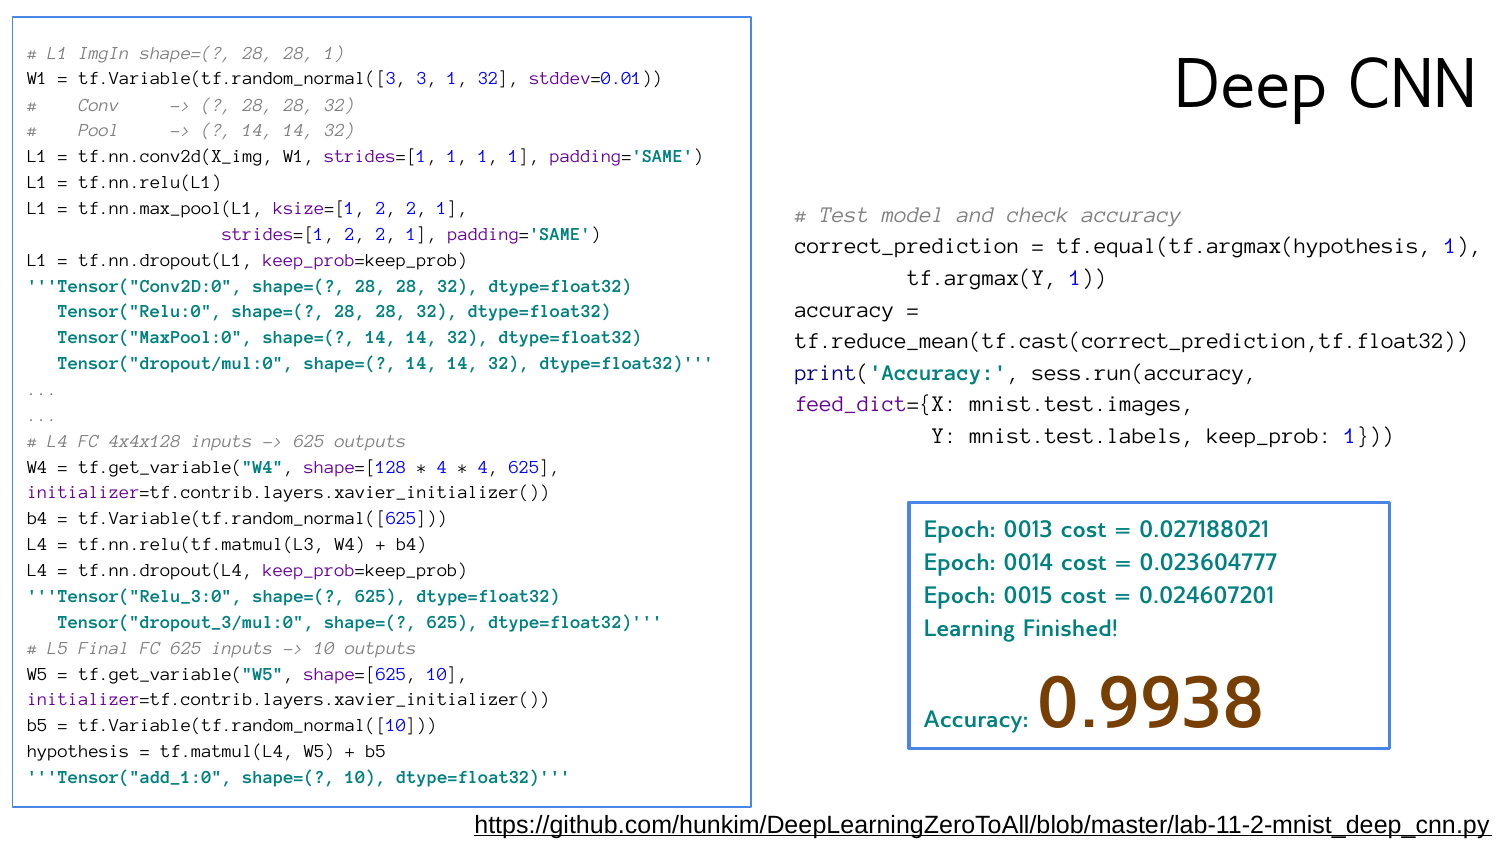

# Deep CNN
# L1 ImgIn shape=(?, 28, 28, 1)
W1 = tf.Variable(tf.random_normal([3, 3, 1, 32], stddev=0.01))
#    Conv     -> (?, 28, 28, 32)
#    Pool     -> (?, 14, 14, 32)
L1 = tf.nn.conv2d(X_img, W1, strides=[1, 1, 1, 1], padding='SAME')
L1 = tf.nn.relu(L1)
L1 = tf.nn.max_pool(L1, ksize=[1, 2, 2, 1],
                   strides=[1, 2, 2, 1], padding='SAME')
L1 = tf.nn.dropout(L1, keep_prob=keep_prob)
'''Tensor("Conv2D:0", shape=(?, 28, 28, 32), dtype=float32)
   Tensor("Relu:0", shape=(?, 28, 28, 32), dtype=float32)
   Tensor("MaxPool:0", shape=(?, 14, 14, 32), dtype=float32)
   Tensor("dropout/mul:0", shape=(?, 14, 14, 32), dtype=float32)'''
...
...
# L4 FC 4x4x128 inputs -> 625 outputs
W4 = tf.get_variable("W4", shape=[128 * 4 * 4, 625], initializer=tf.contrib.layers.xavier_initializer())
b4 = tf.Variable(tf.random_normal([625]))
L4 = tf.nn.relu(tf.matmul(L3, W4) + b4)
L4 = tf.nn.dropout(L4, keep_prob=keep_prob)
'''Tensor("Relu_3:0", shape=(?, 625), dtype=float32)
   Tensor("dropout_3/mul:0", shape=(?, 625), dtype=float32)'''
# L5 Final FC 625 inputs -> 10 outputs
W5 = tf.get_variable("W5", shape=[625, 10],    initializer=tf.contrib.layers.xavier_initializer())
b5 = tf.Variable(tf.random_normal([10]))
hypothesis = tf.matmul(L4, W5) + b5
'''Tensor("add_1:0", shape=(?, 10), dtype=float32)'''
# Test model and check accuracy
correct_prediction = tf.equal(tf.argmax(hypothesis, 1),
         tf.argmax(Y, 1))
accuracy = tf.reduce_mean(tf.cast(correct_prediction,tf.float32))
print('Accuracy:', sess.run(accuracy,
feed_dict={X: mnist.test.images,
           Y: mnist.test.labels, keep_prob: 1}))
Epoch: 0013 cost = 0.027188021
Epoch: 0014 cost = 0.023604777
Epoch: 0015 cost = 0.024607201
Learning Finished!
Accuracy: 0.9938
https://github.com/hunkim/DeepLearningZeroToAll/blob/master/lab-11-2-mnist_deep_cnn.py